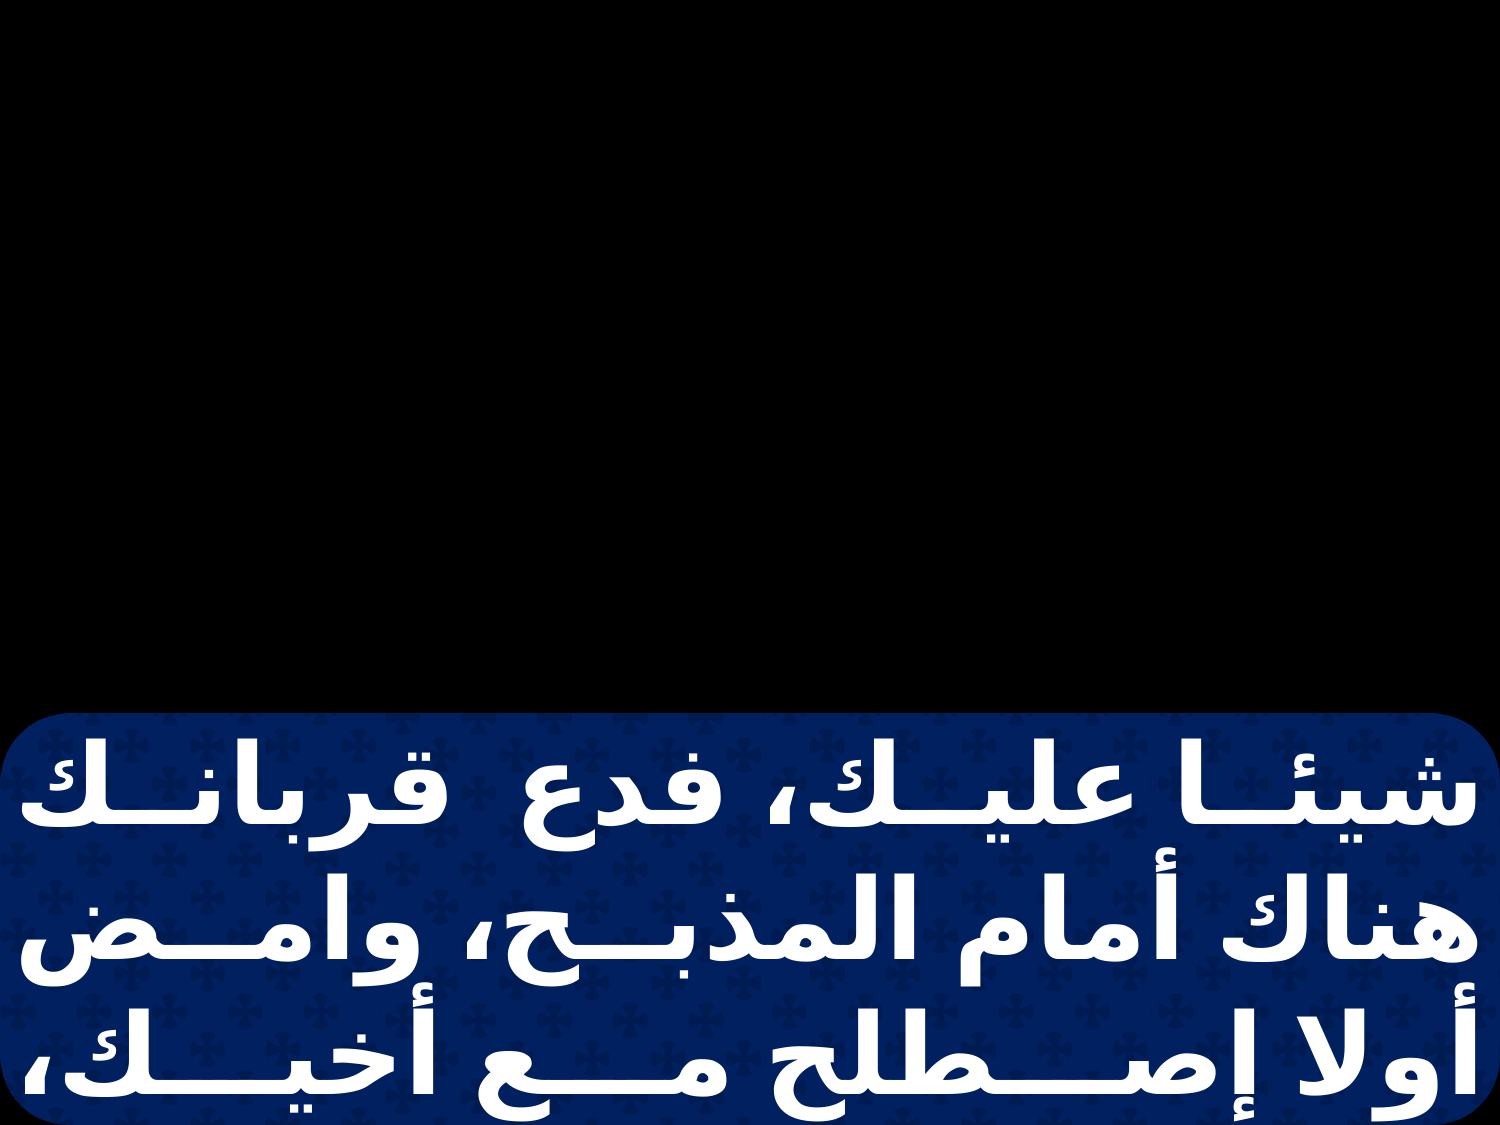

شيئا عليك، فدع  قربانك هناك أمام المذبح، وامض أولا إصطلح مع أخيك، وحينئذ تعال وقدم قربانك.